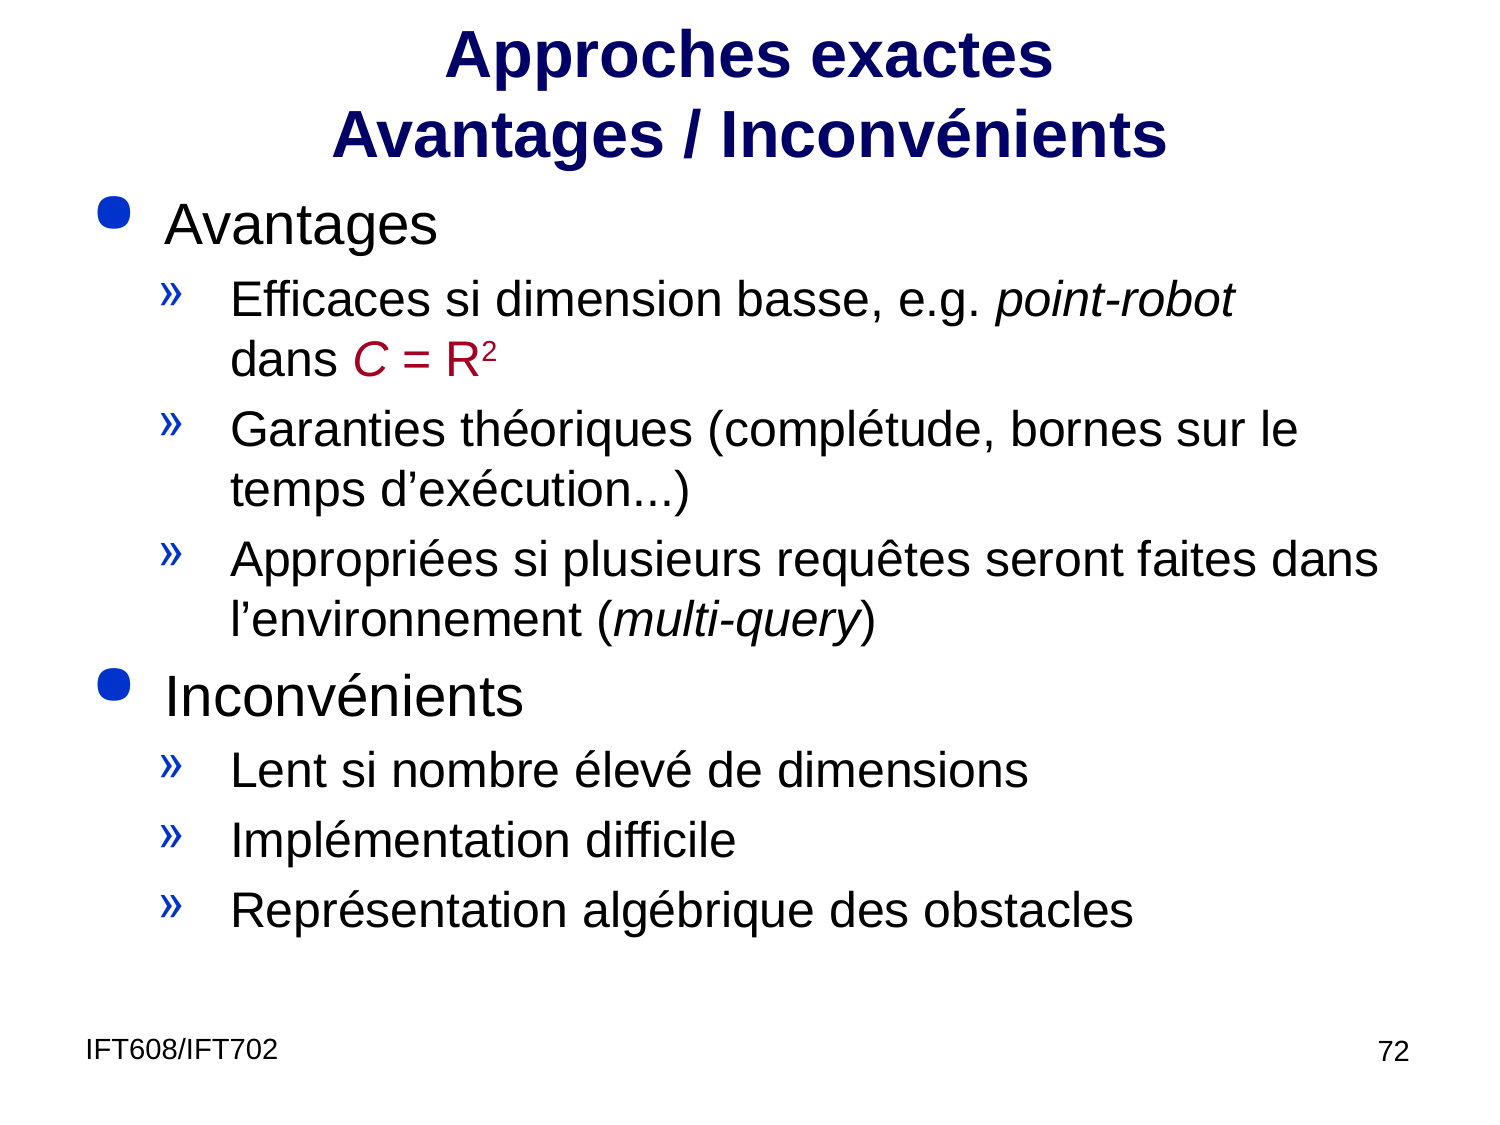

# Approches exactes Avantages / Inconvénients
Avantages
Efficaces si dimension basse, e.g. point-robot
dans C = R2
Garanties théoriques (complétude, bornes sur le temps d’exécution...)
Appropriées si plusieurs requêtes seront faites dans l’environnement (multi-query)
Inconvénients
Lent si nombre élevé de dimensions
Implémentation difficile
Représentation algébrique des obstacles

IFT608/IFT702
72